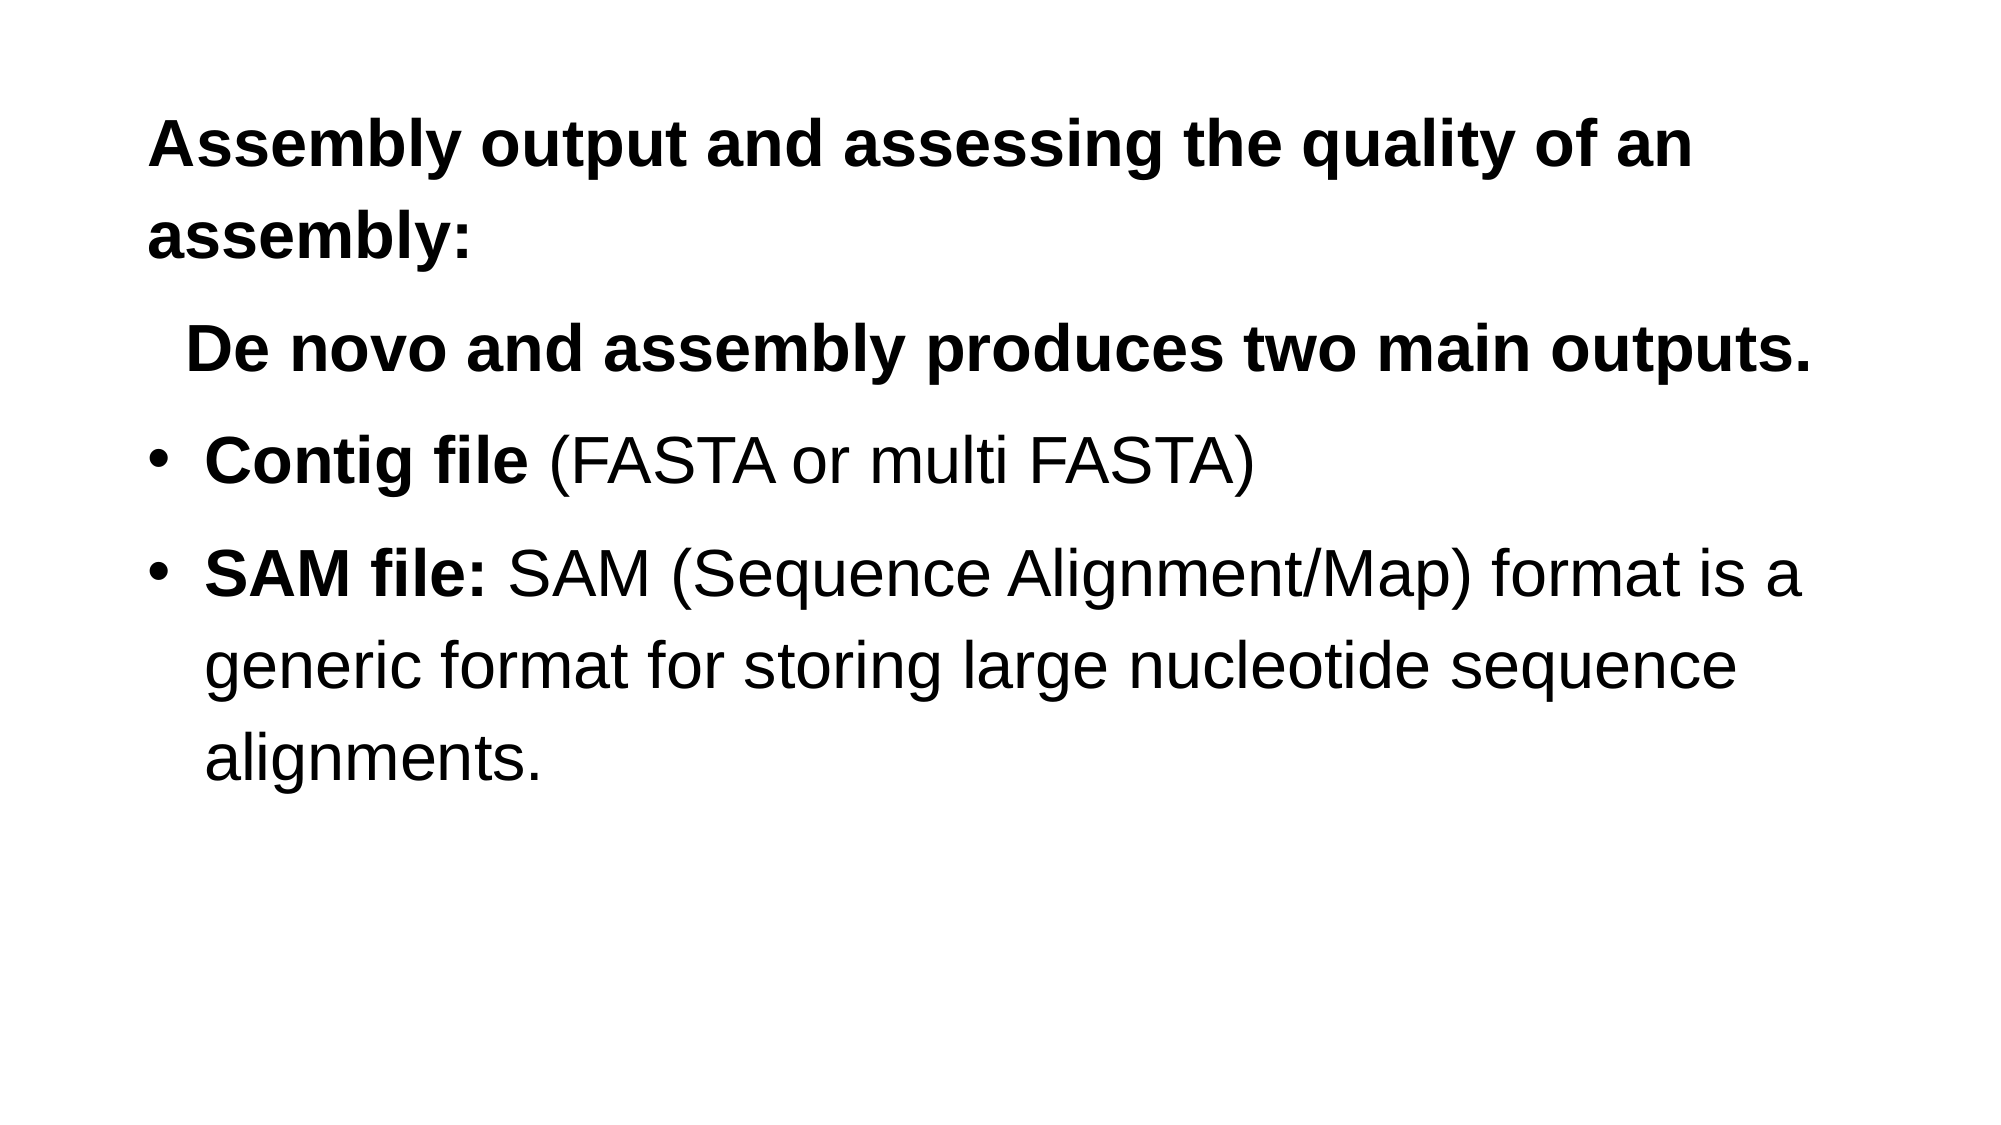

Assembly output and assessing the quality of an assembly:
De novo and assembly produces two main outputs.
Contig file (FASTA or multi FASTA)
SAM file: SAM (Sequence Alignment/Map) format is a generic format for storing large nucleotide sequence alignments.